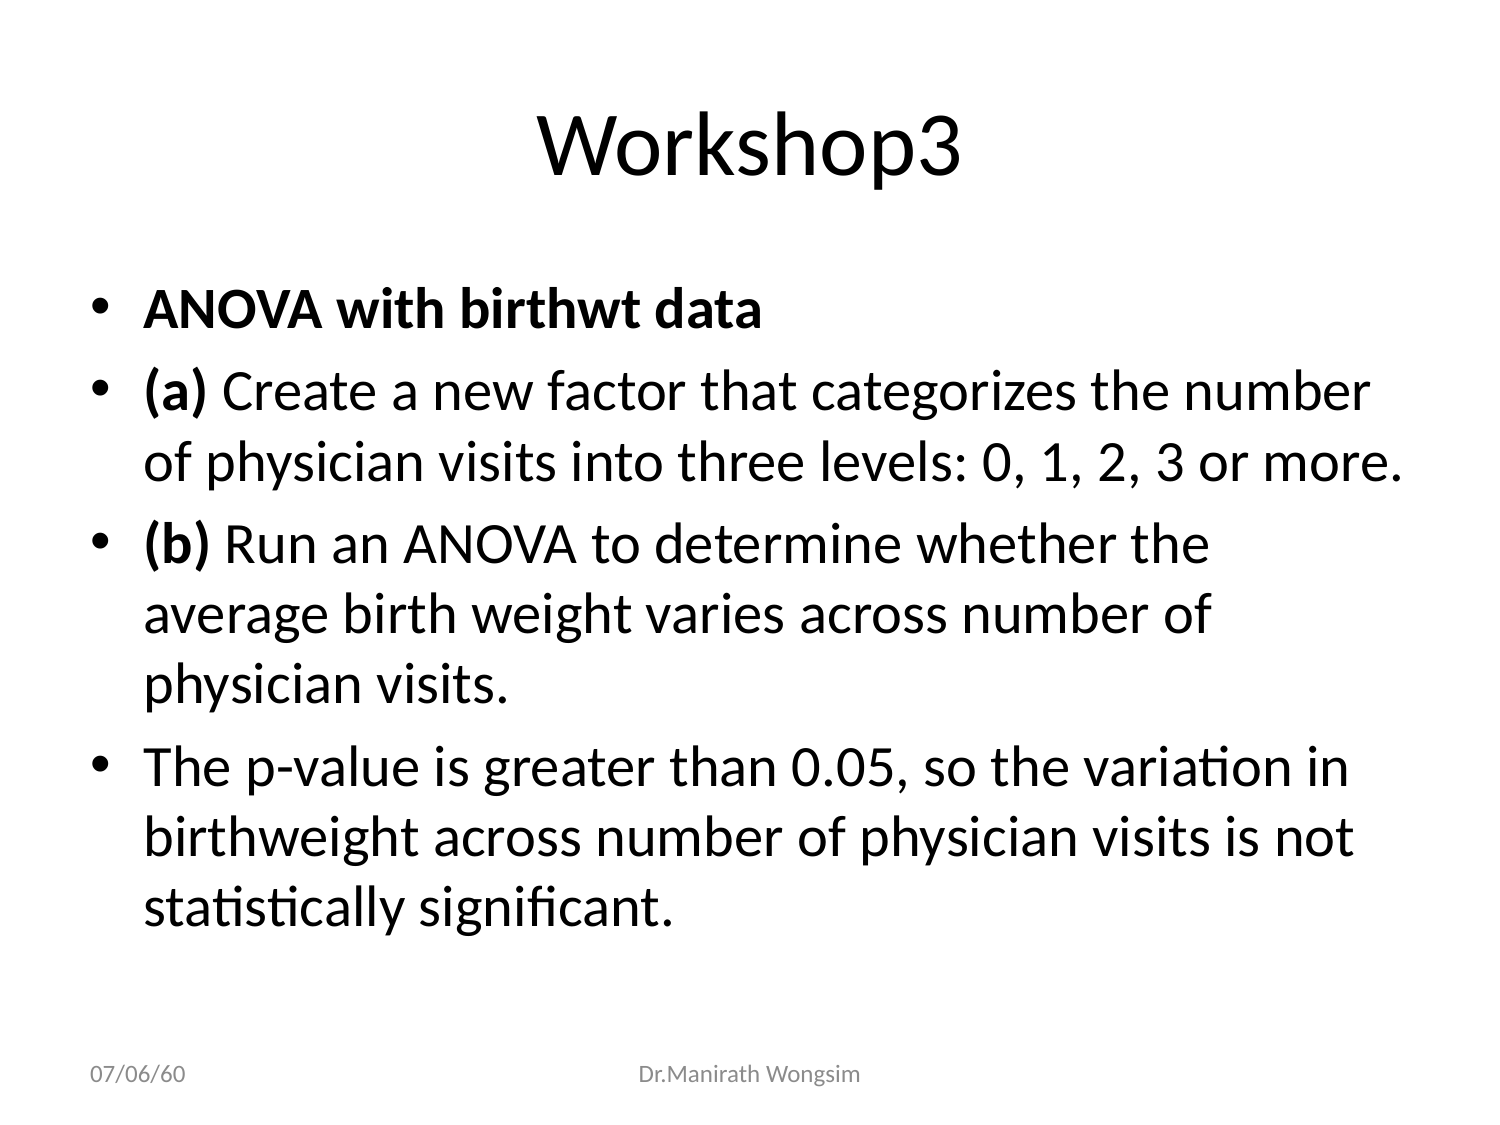

# Workshop3
ANOVA with birthwt data
(a) Create a new factor that categorizes the number of physician visits into three levels: 0, 1, 2, 3 or more.
(b) Run an ANOVA to determine whether the average birth weight varies across number of physician visits.
The p-value is greater than 0.05, so the variation in birthweight across number of physician visits is not statistically significant.
07/06/60
Dr.Manirath Wongsim